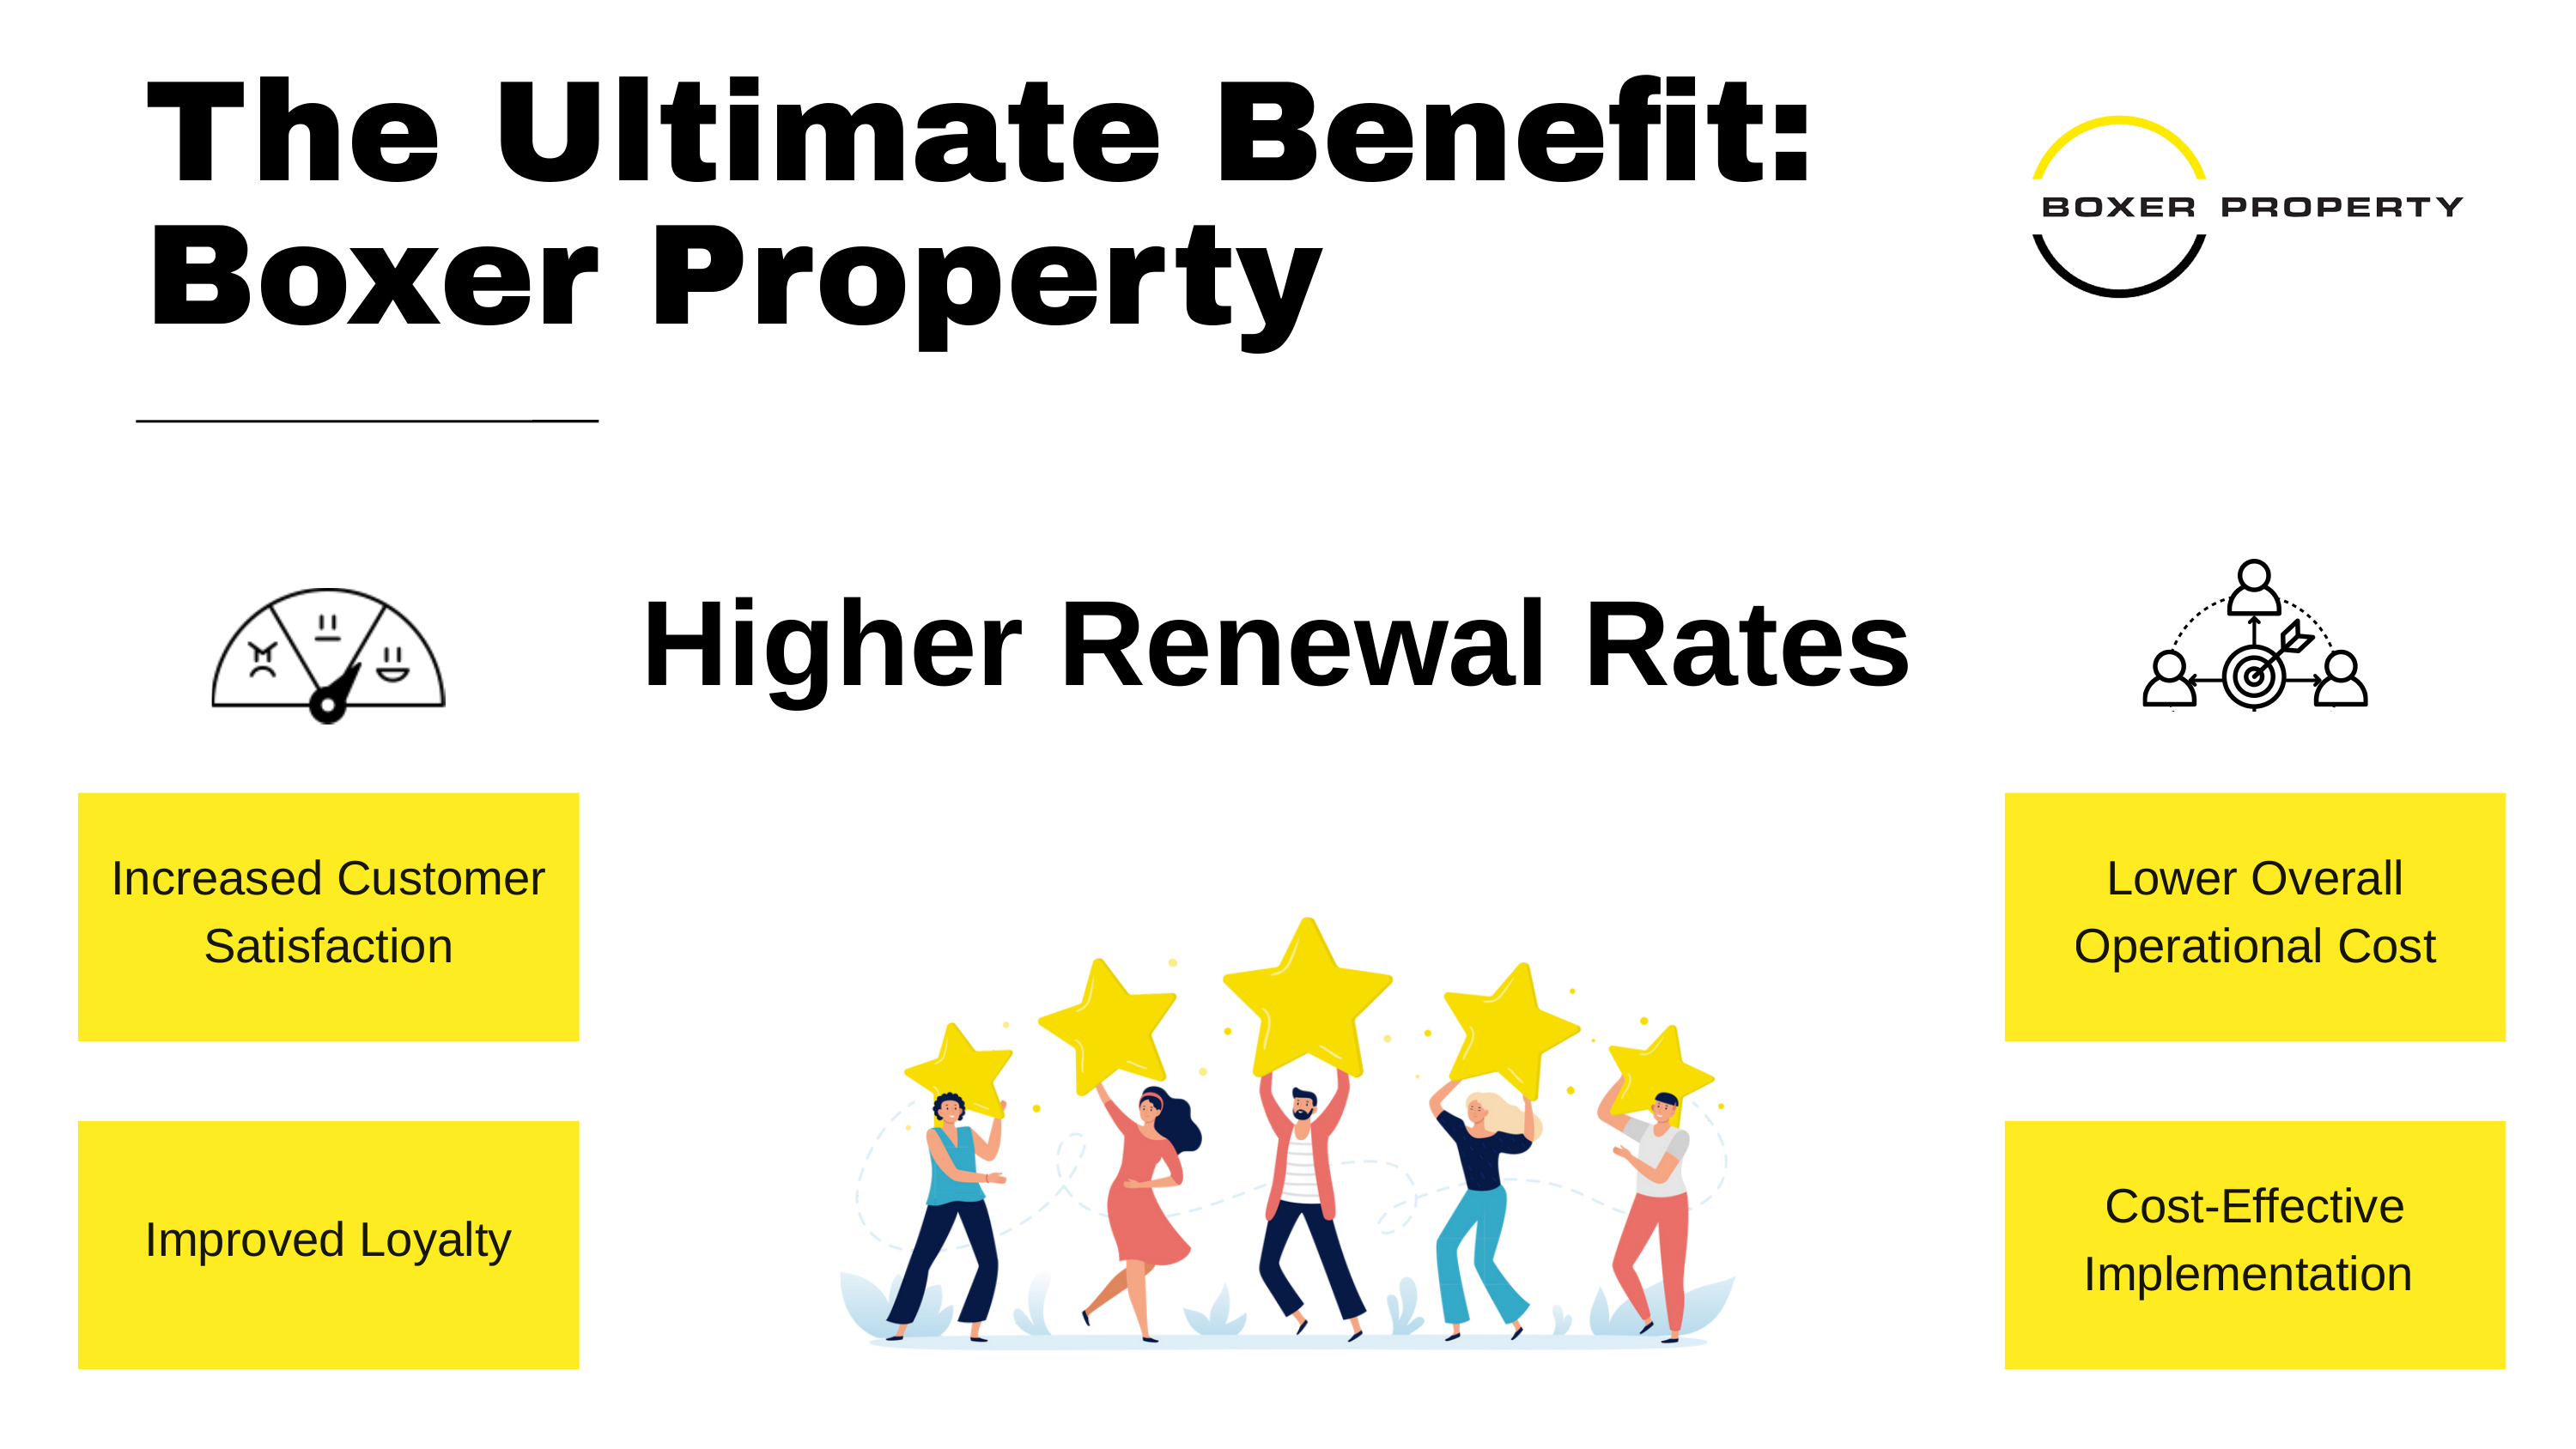

The Ultimate Benefit: Boxer Property

Higher Renewal Rates

Increased Customer Satisfaction

Lower Overall Operational Cost

Improved Loyalty

Cost-Effective Implementation